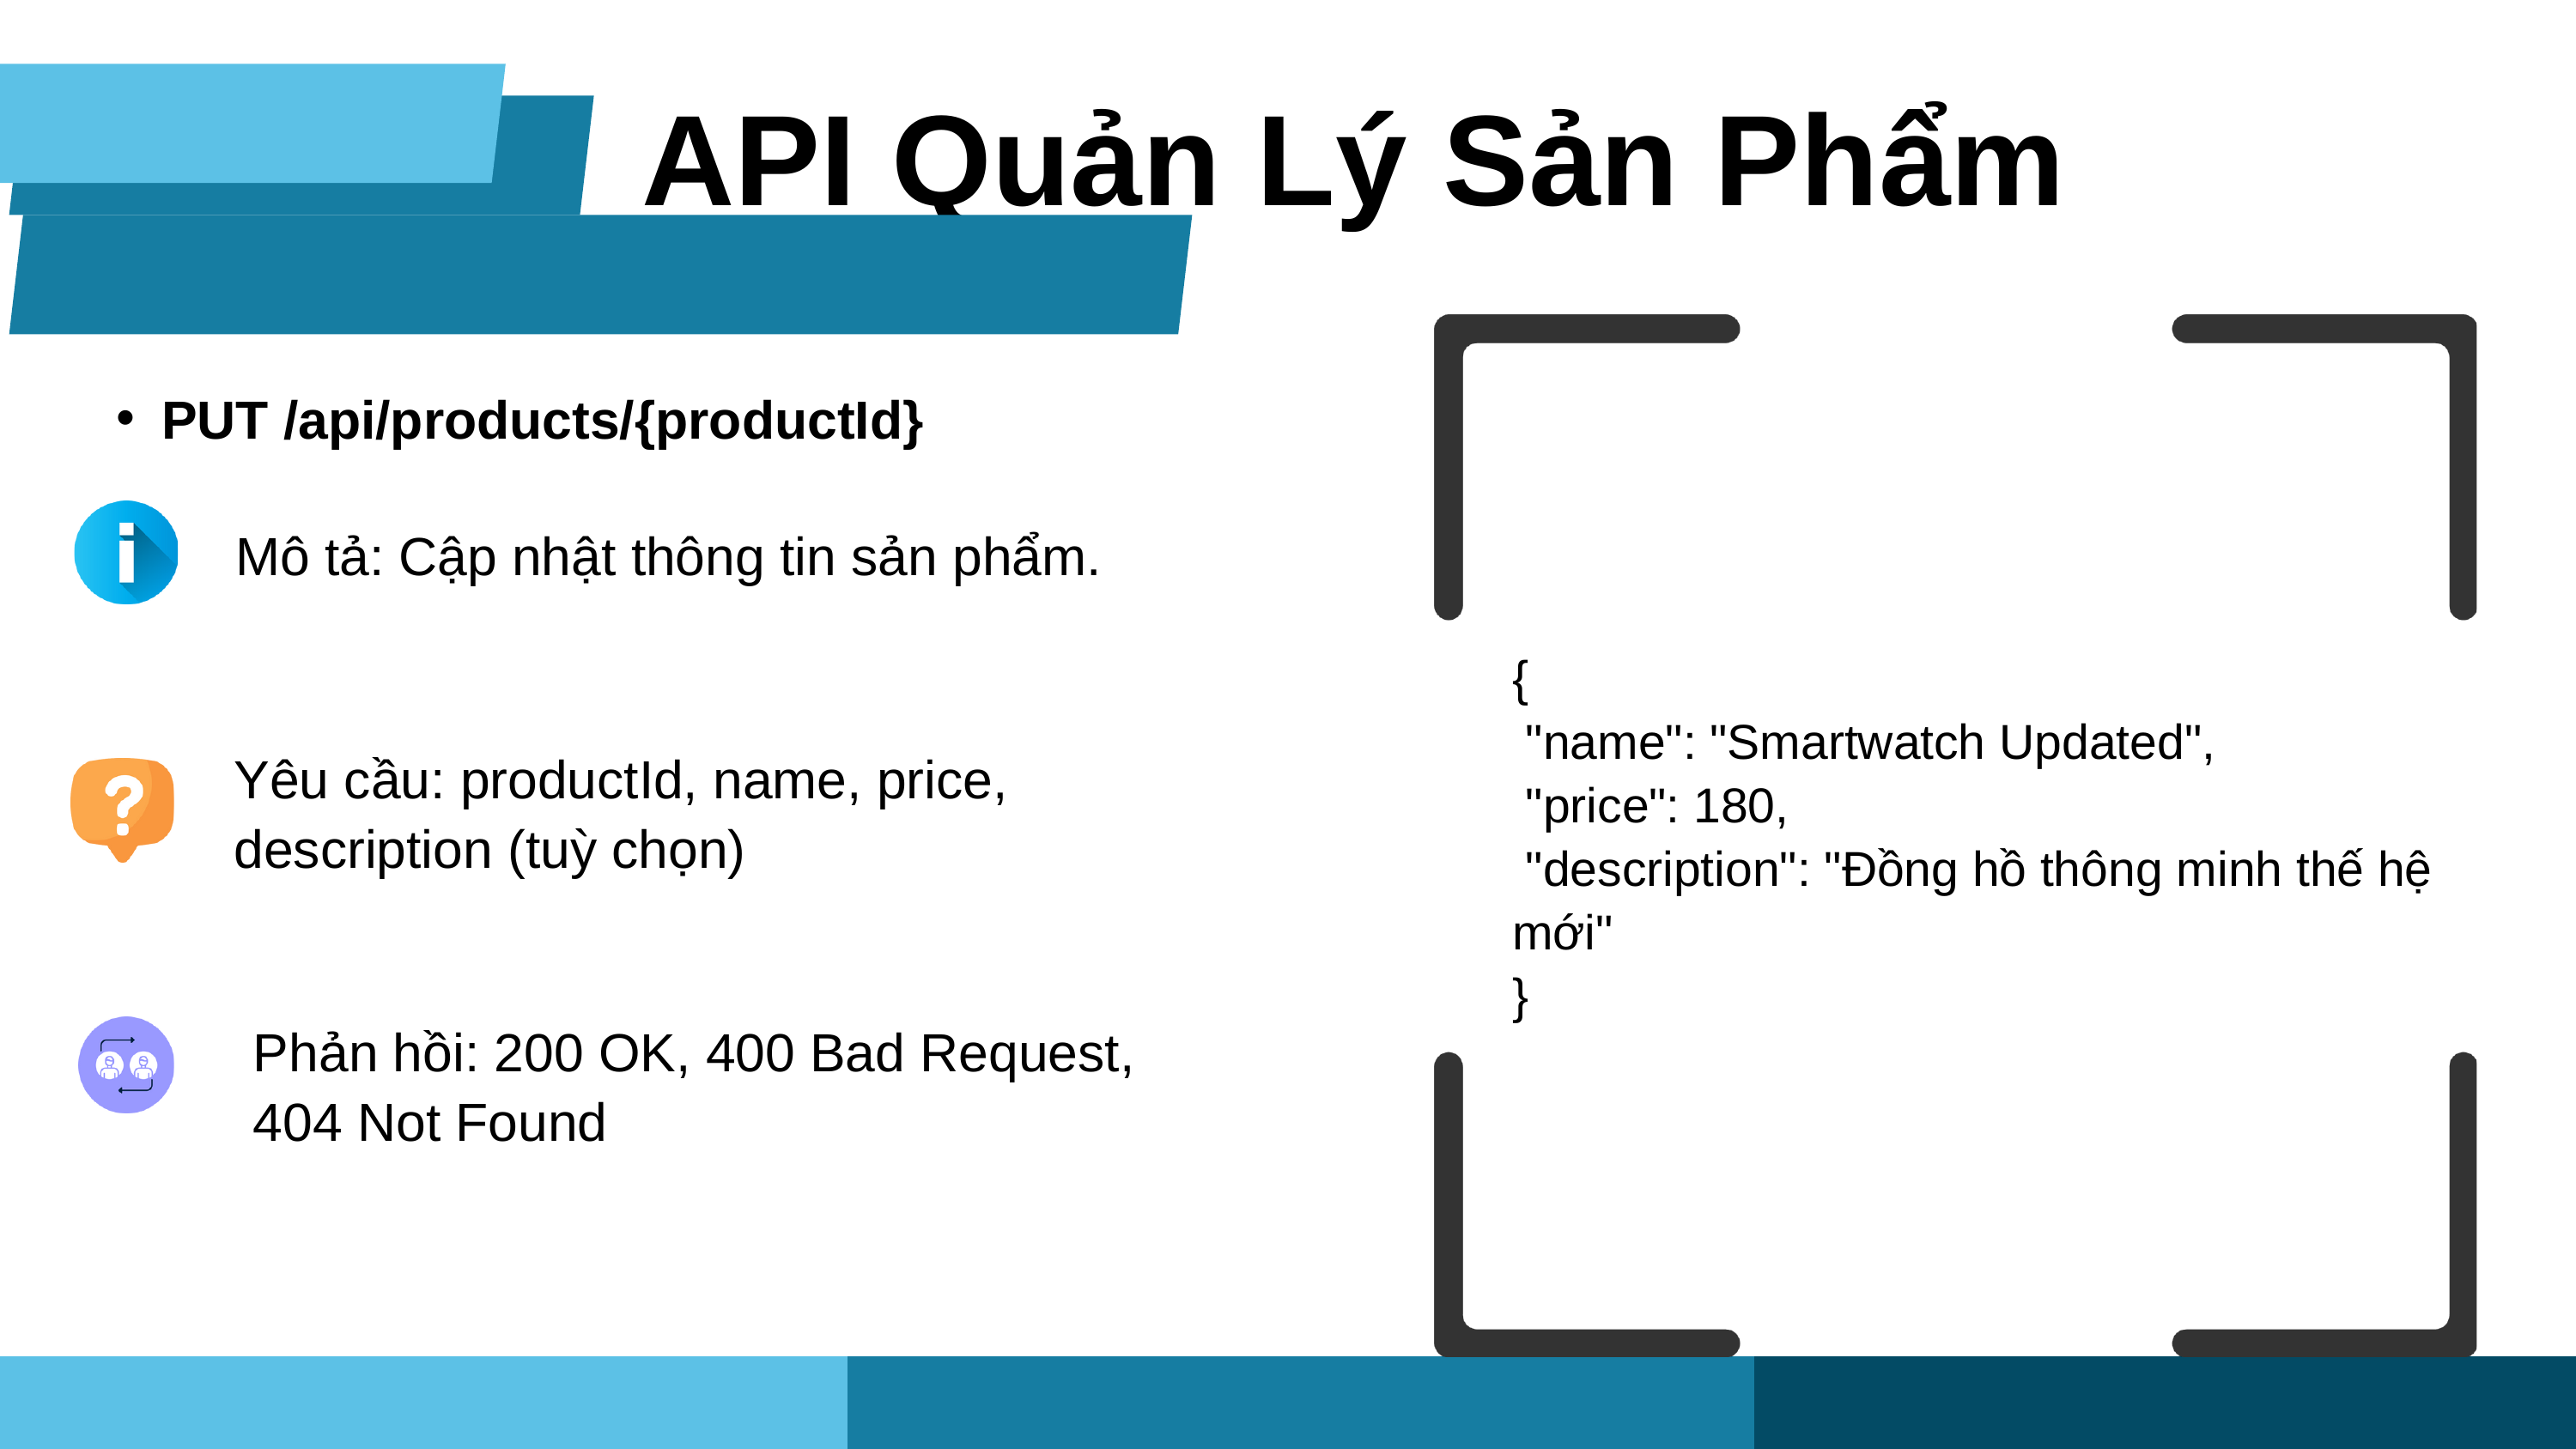

API Quản Lý Sản Phẩm

PUT /api/products/{productId}

Mô tả: Cập nhật thông tin sản phẩm.
{
 "name": "Smartwatch Updated",
 "price": 180,
 "description": "Đồng hồ thông minh thế hệ mới"
}

Yêu cầu: productId, name, price, description (tuỳ chọn)

Phản hồi: 200 OK, 400 Bad Request, 404 Not Found